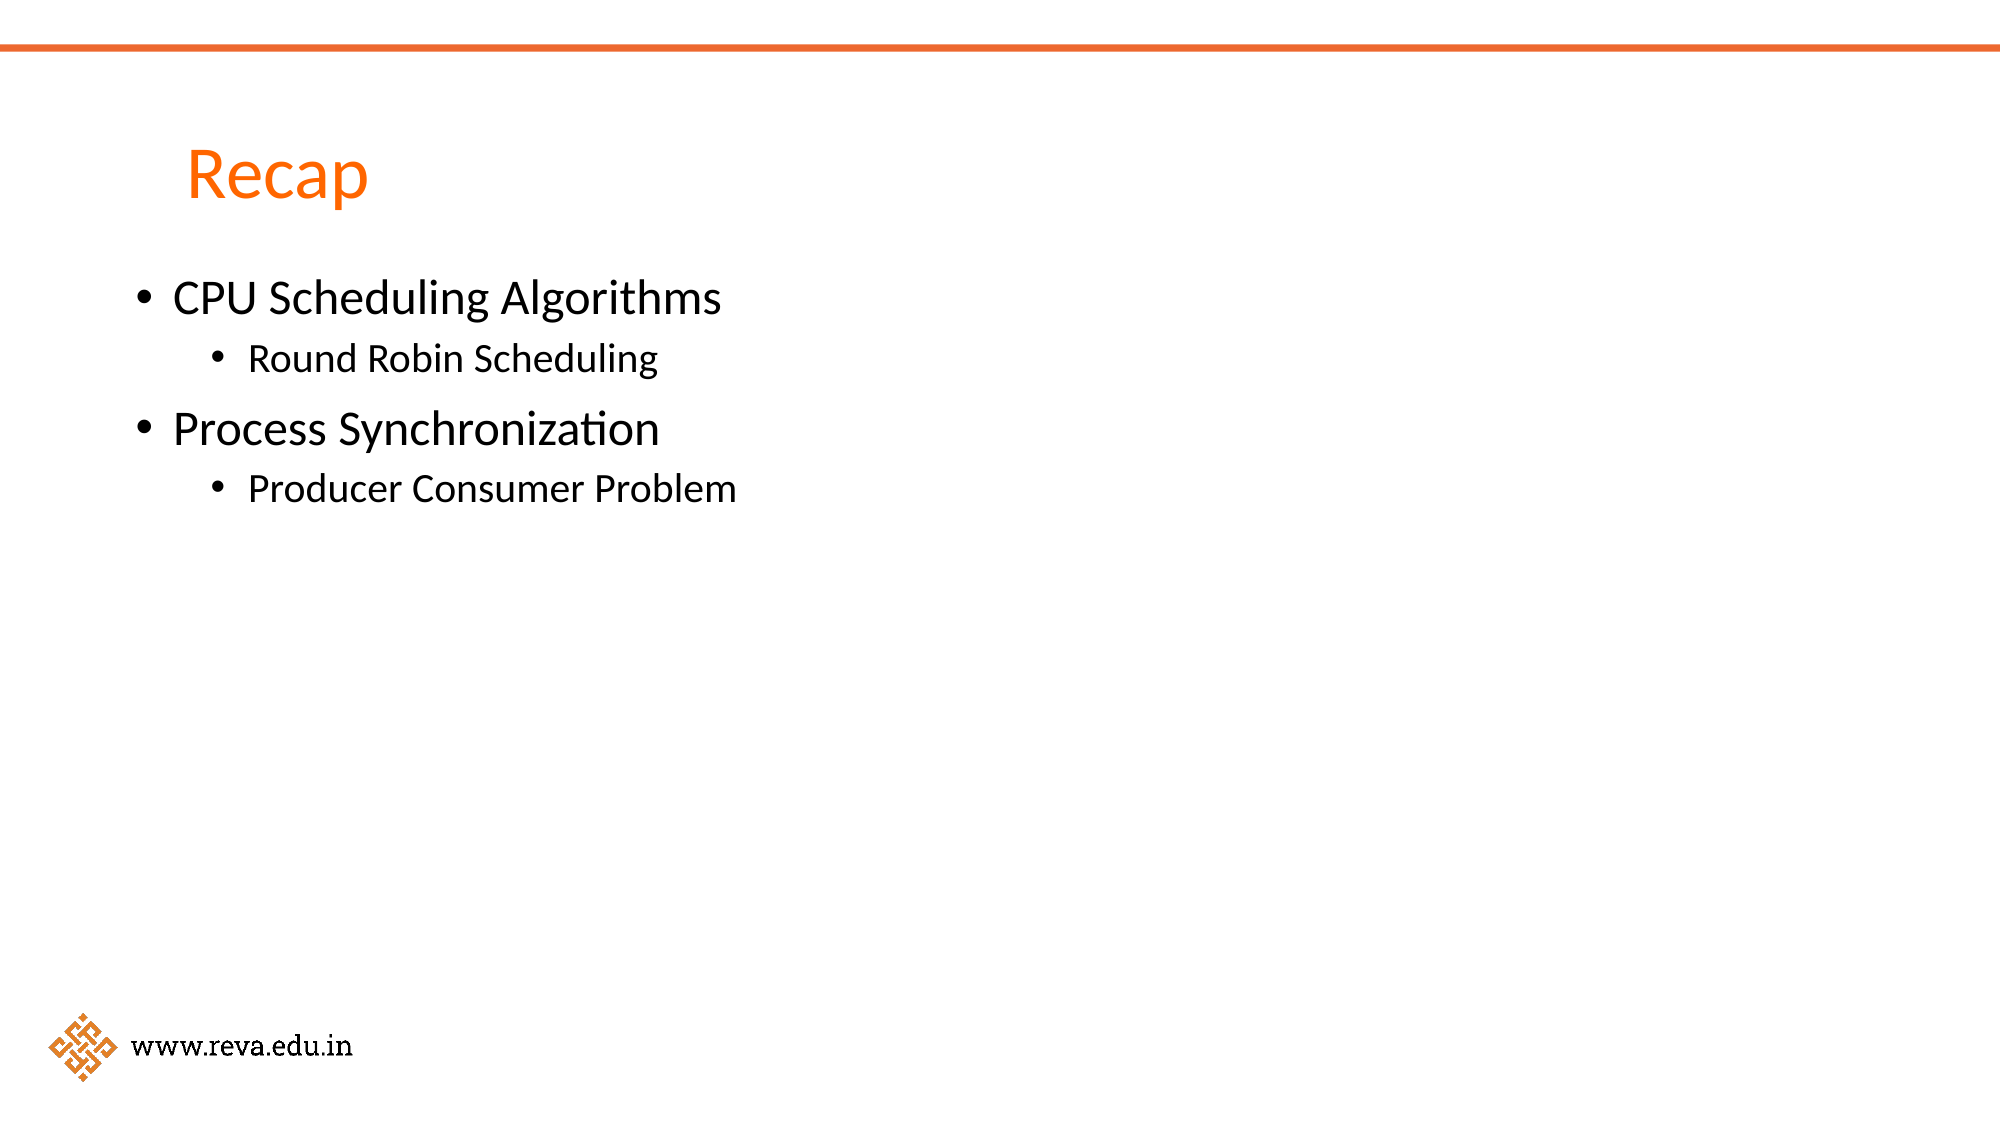

Recap

CPU Scheduling Algorithms
Round Robin Scheduling
Process Synchronization
Producer Consumer Problem